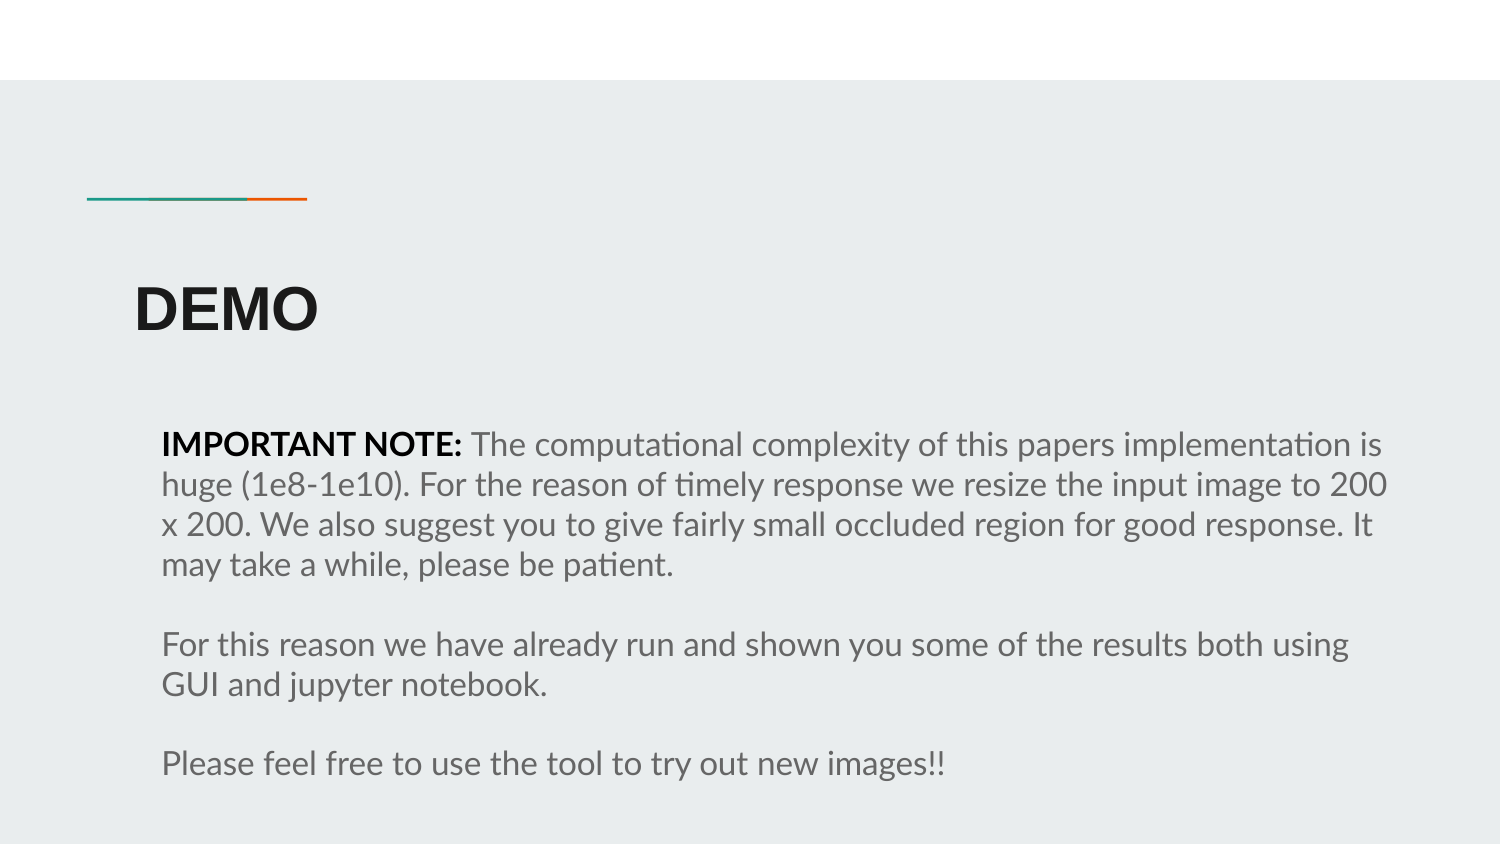

# DEMO
IMPORTANT NOTE: The computational complexity of this papers implementation is huge (1e8-1e10). For the reason of timely response we resize the input image to 200 x 200. We also suggest you to give fairly small occluded region for good response. It may take a while, please be patient.

For this reason we have already run and shown you some of the results both using GUI and jupyter notebook.

Please feel free to use the tool to try out new images!!